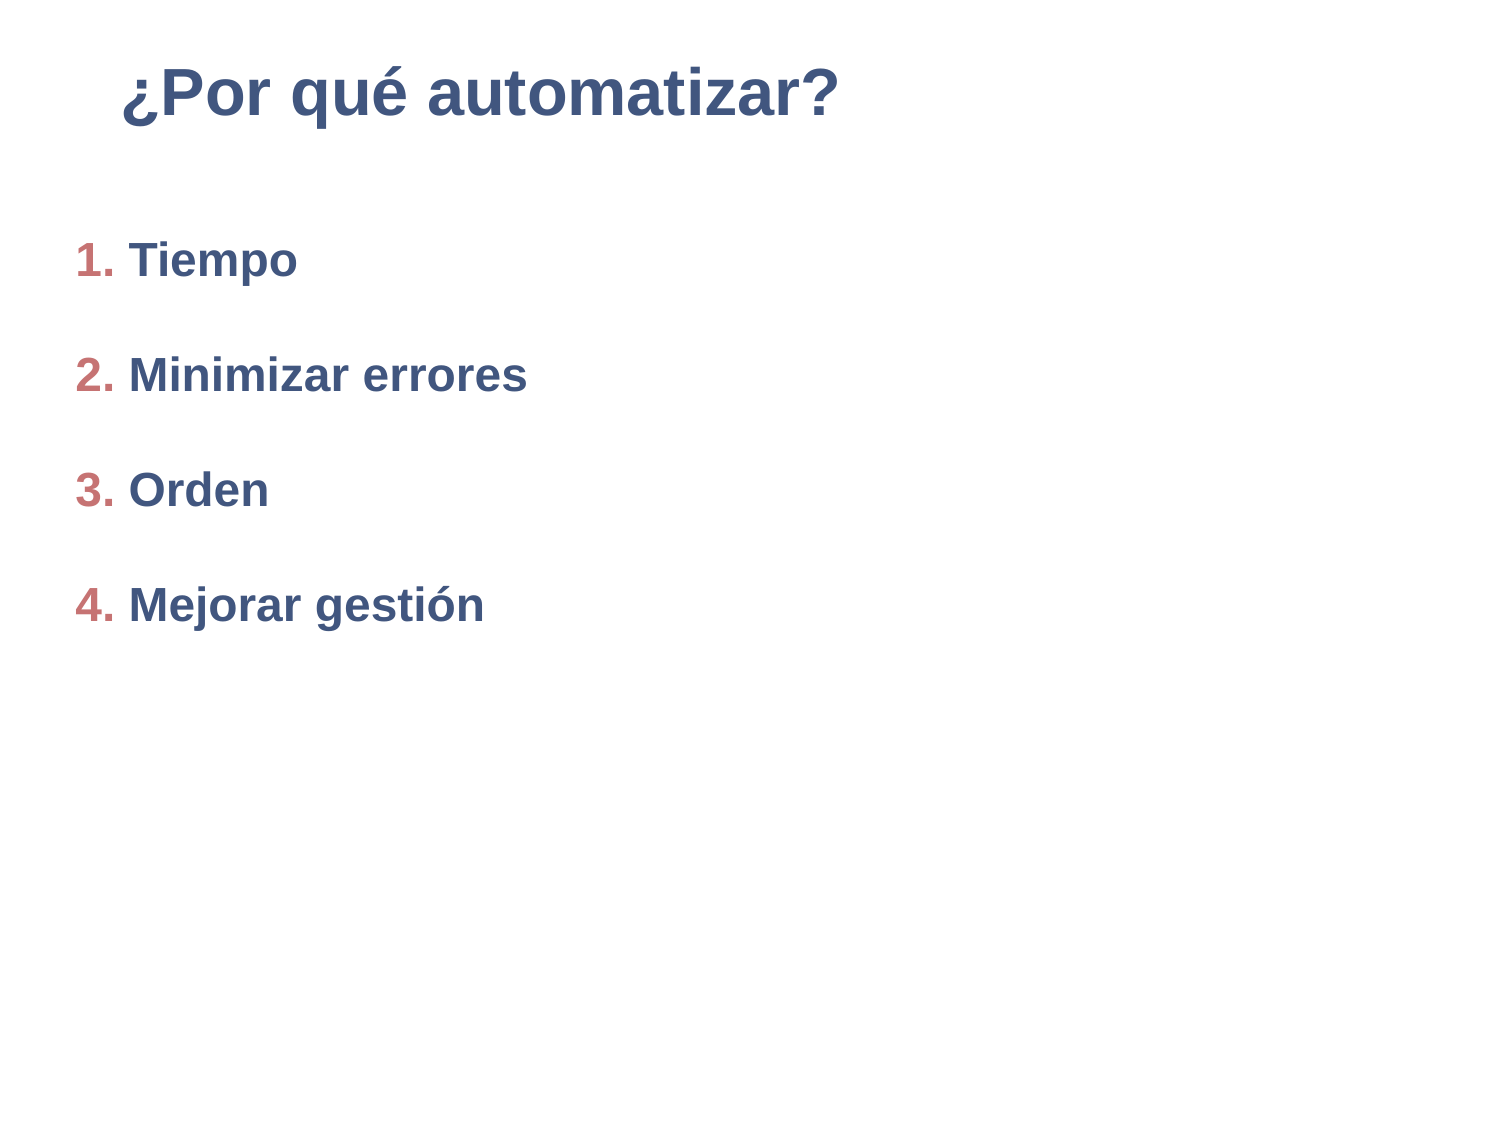

¿Por qué automatizar?
1. Tiempo

2. Minimizar errores

3. Orden

4. Mejorar gestión